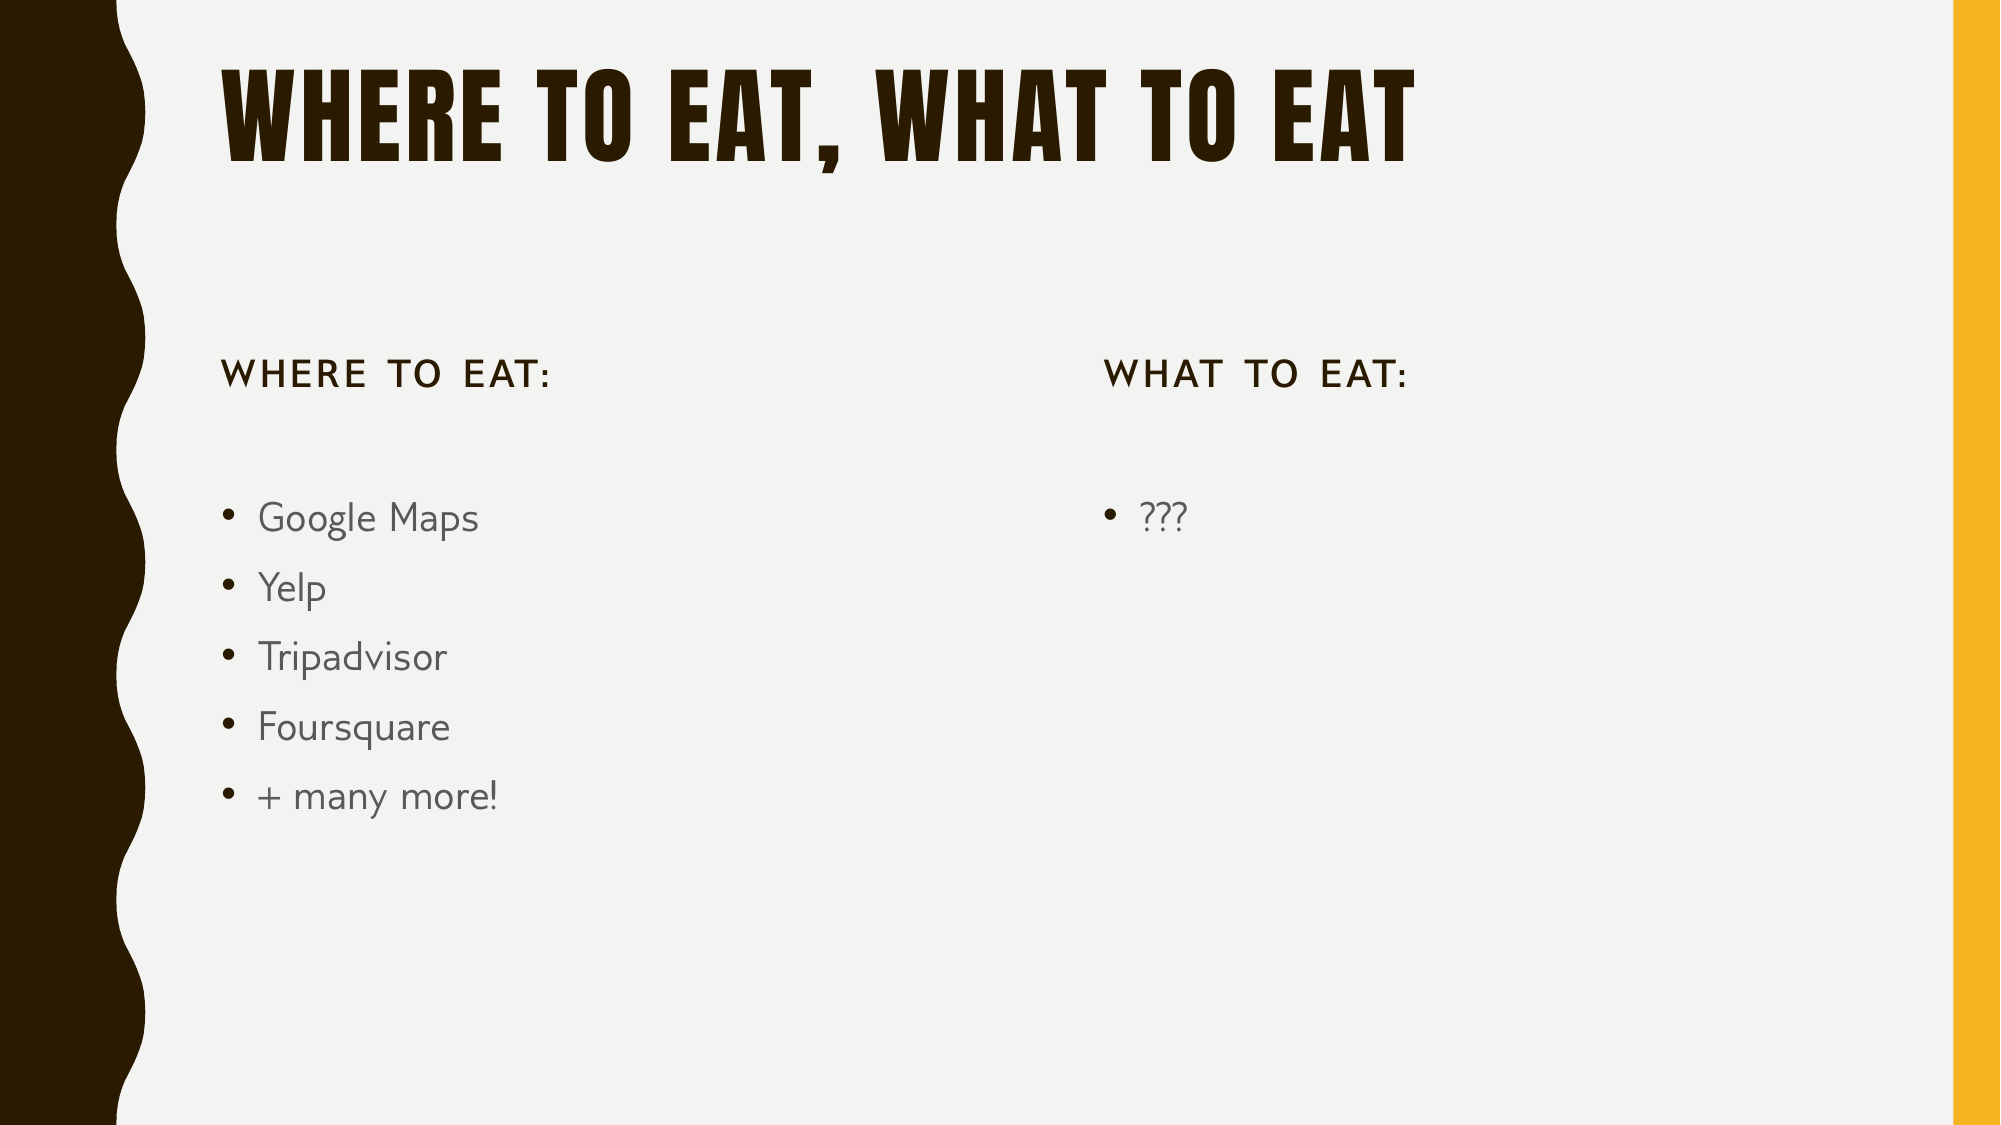

# Where to eat, what to eat
Where to eat:

What to eat:

Google Maps
Yelp
Tripadvisor
Foursquare
+ many more!
???